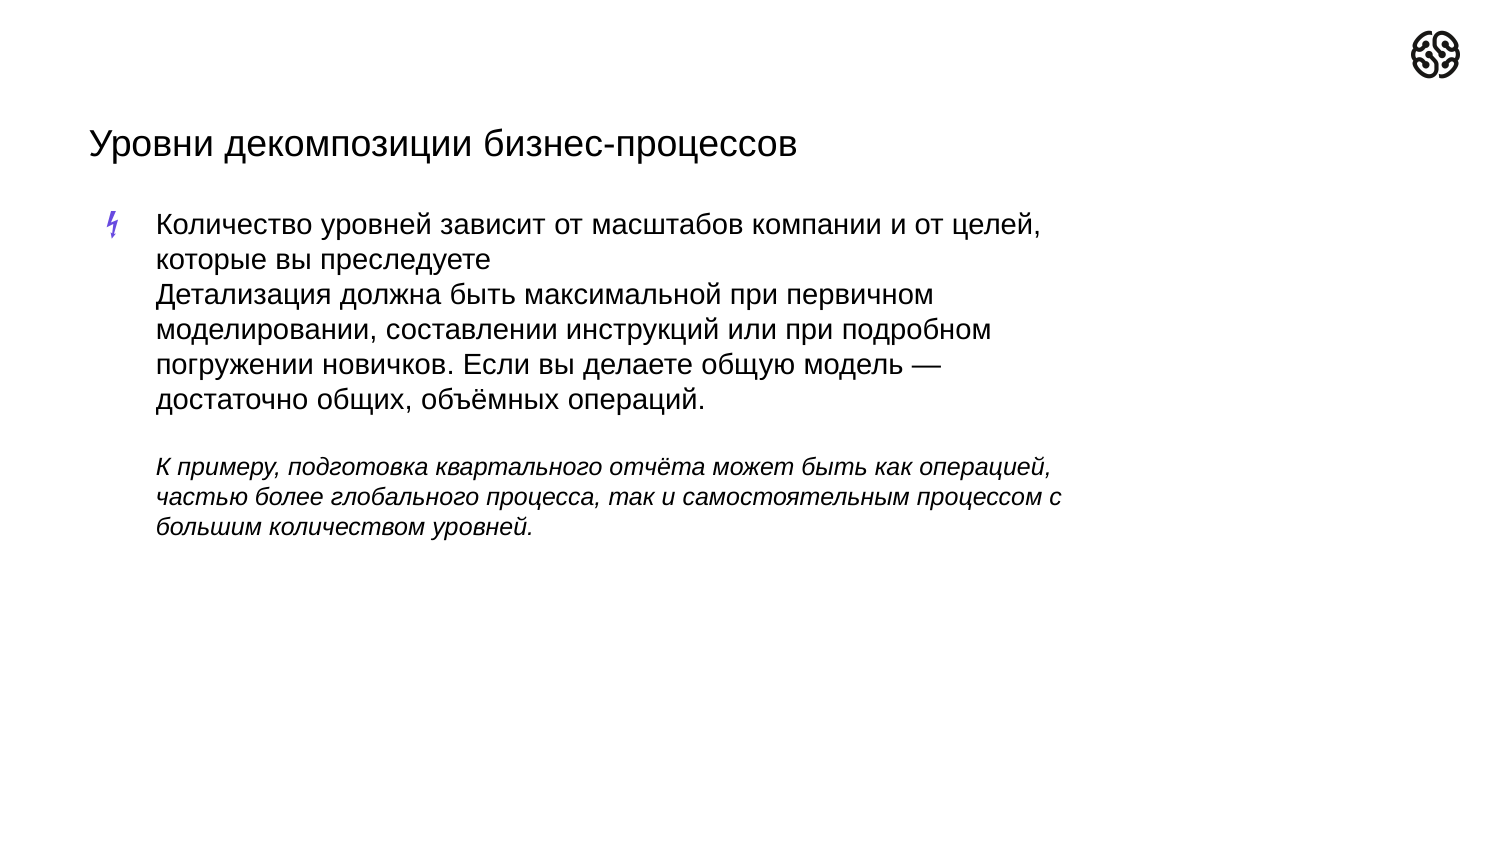

# Уровни декомпозиции бизнес-процессов
Количество уровней зависит от масштабов компании и от целей, которые вы преследуете
Детализация должна быть максимальной при первичном моделировании, составлении инструкций или при подробном погружении новичков. Если вы делаете общую модель — достаточно общих, объёмных операций.
К примеру, подготовка квартального отчёта может быть как операцией, частью более глобального процесса, так и самостоятельным процессом с большим количеством уровней.